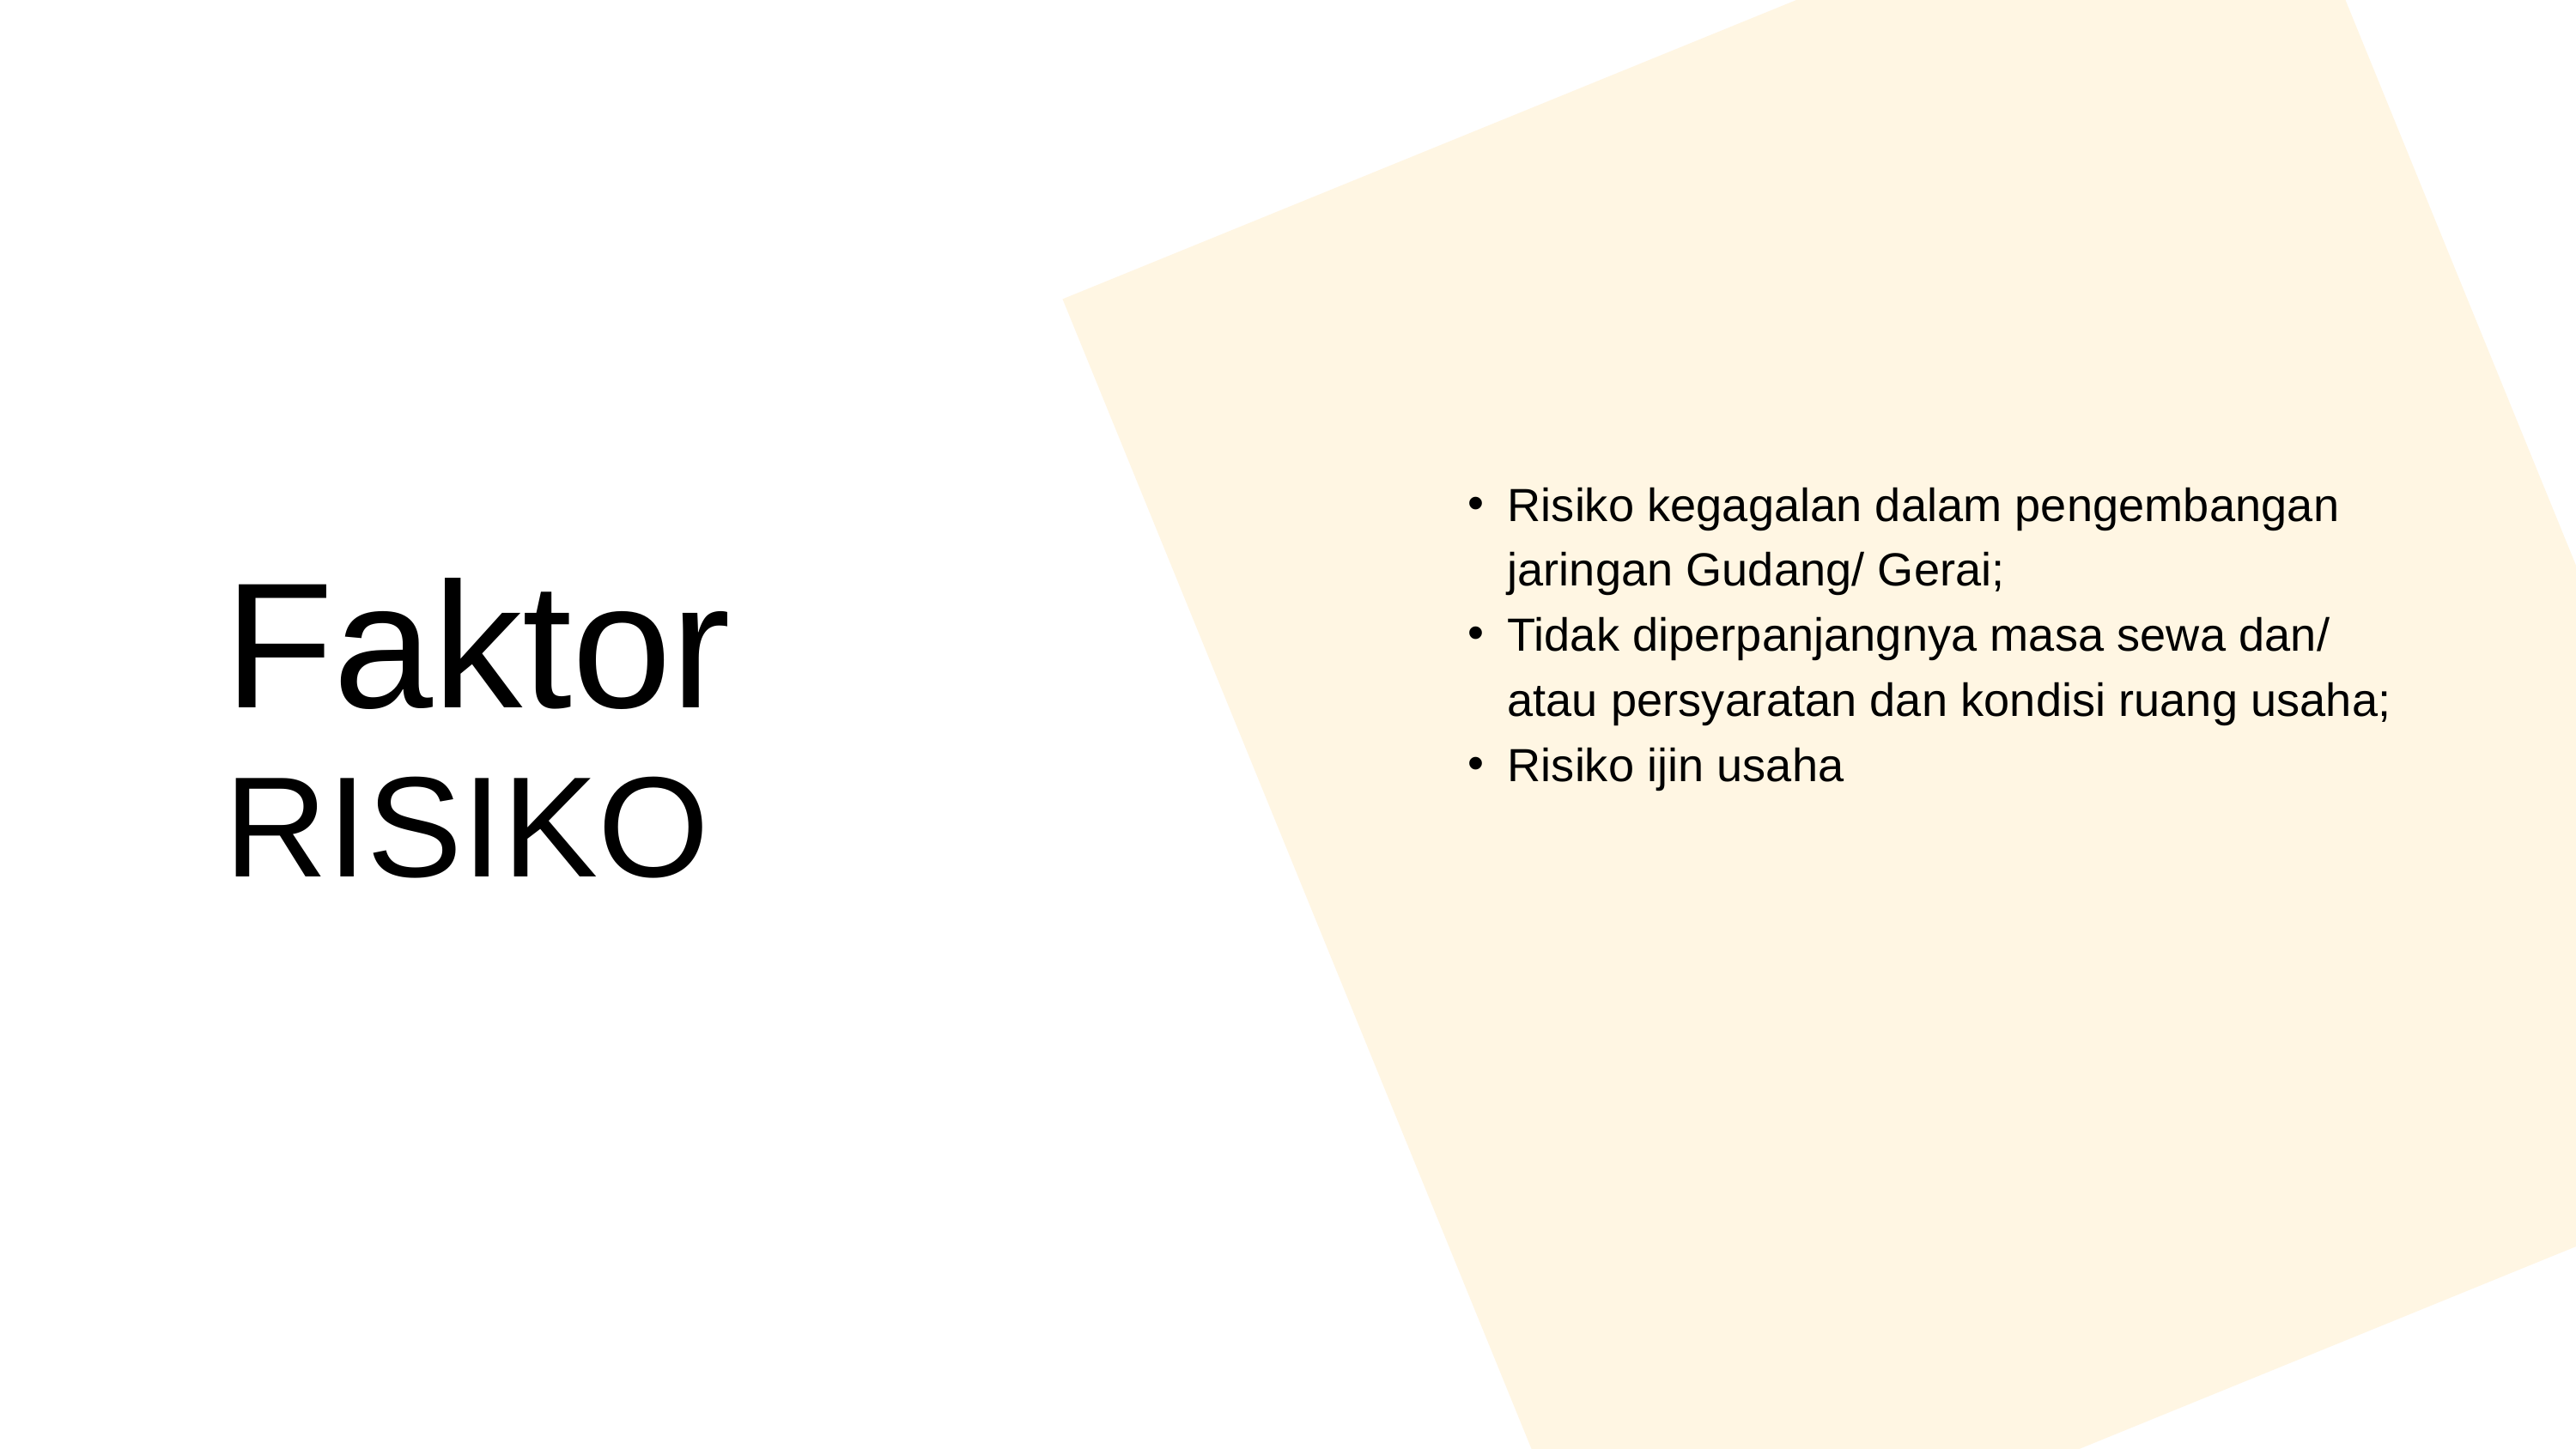

Risiko kegagalan dalam pengembangan jaringan Gudang/ Gerai;
Tidak diperpanjangnya masa sewa dan/ atau persyaratan dan kondisi ruang usaha;
Risiko ijin usaha
Faktor
RISIKO